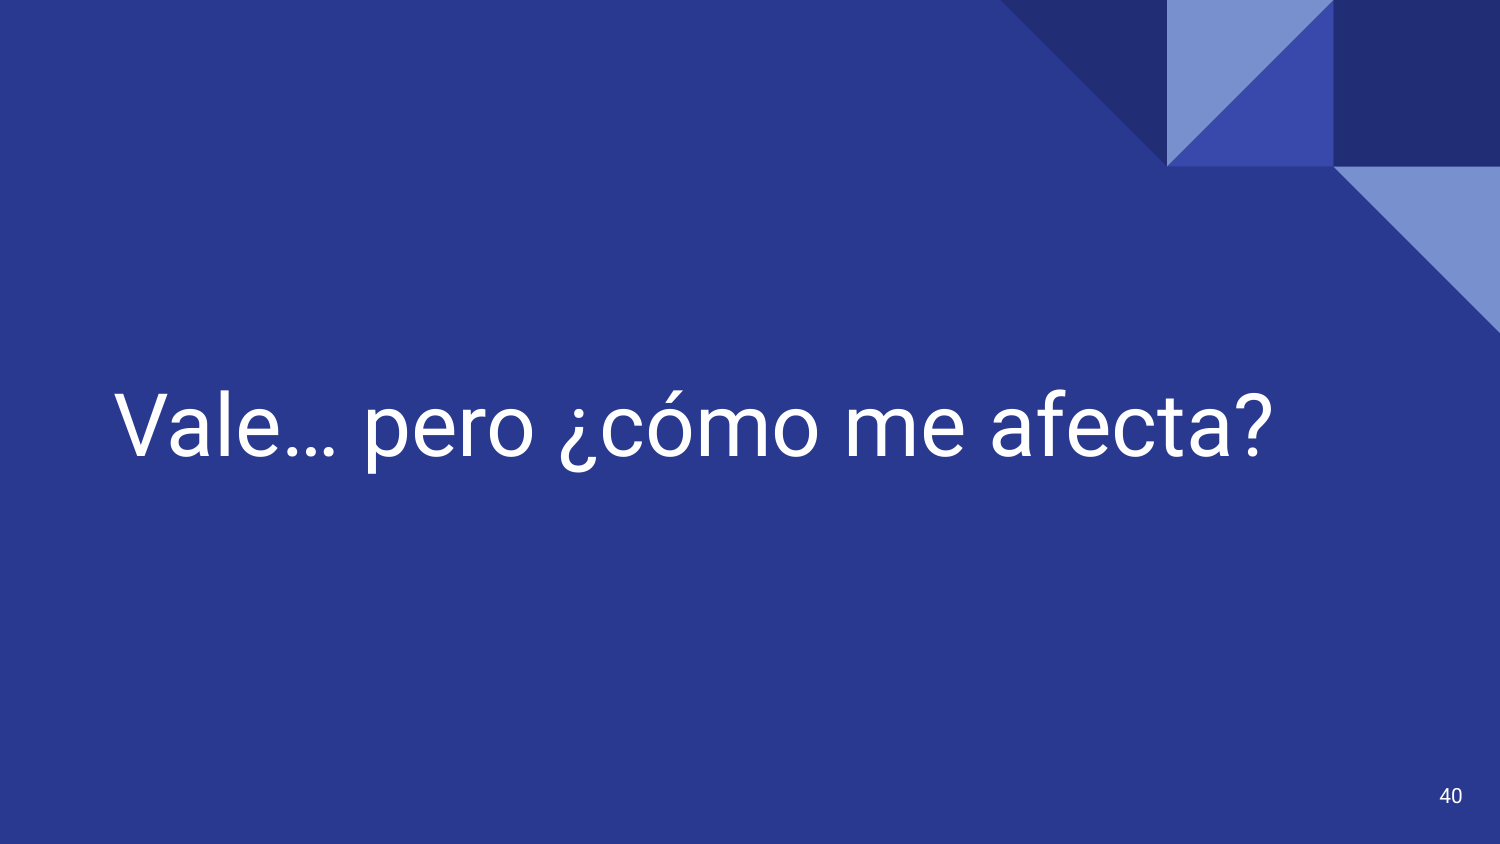

# Vale… pero ¿cómo me afecta?
40